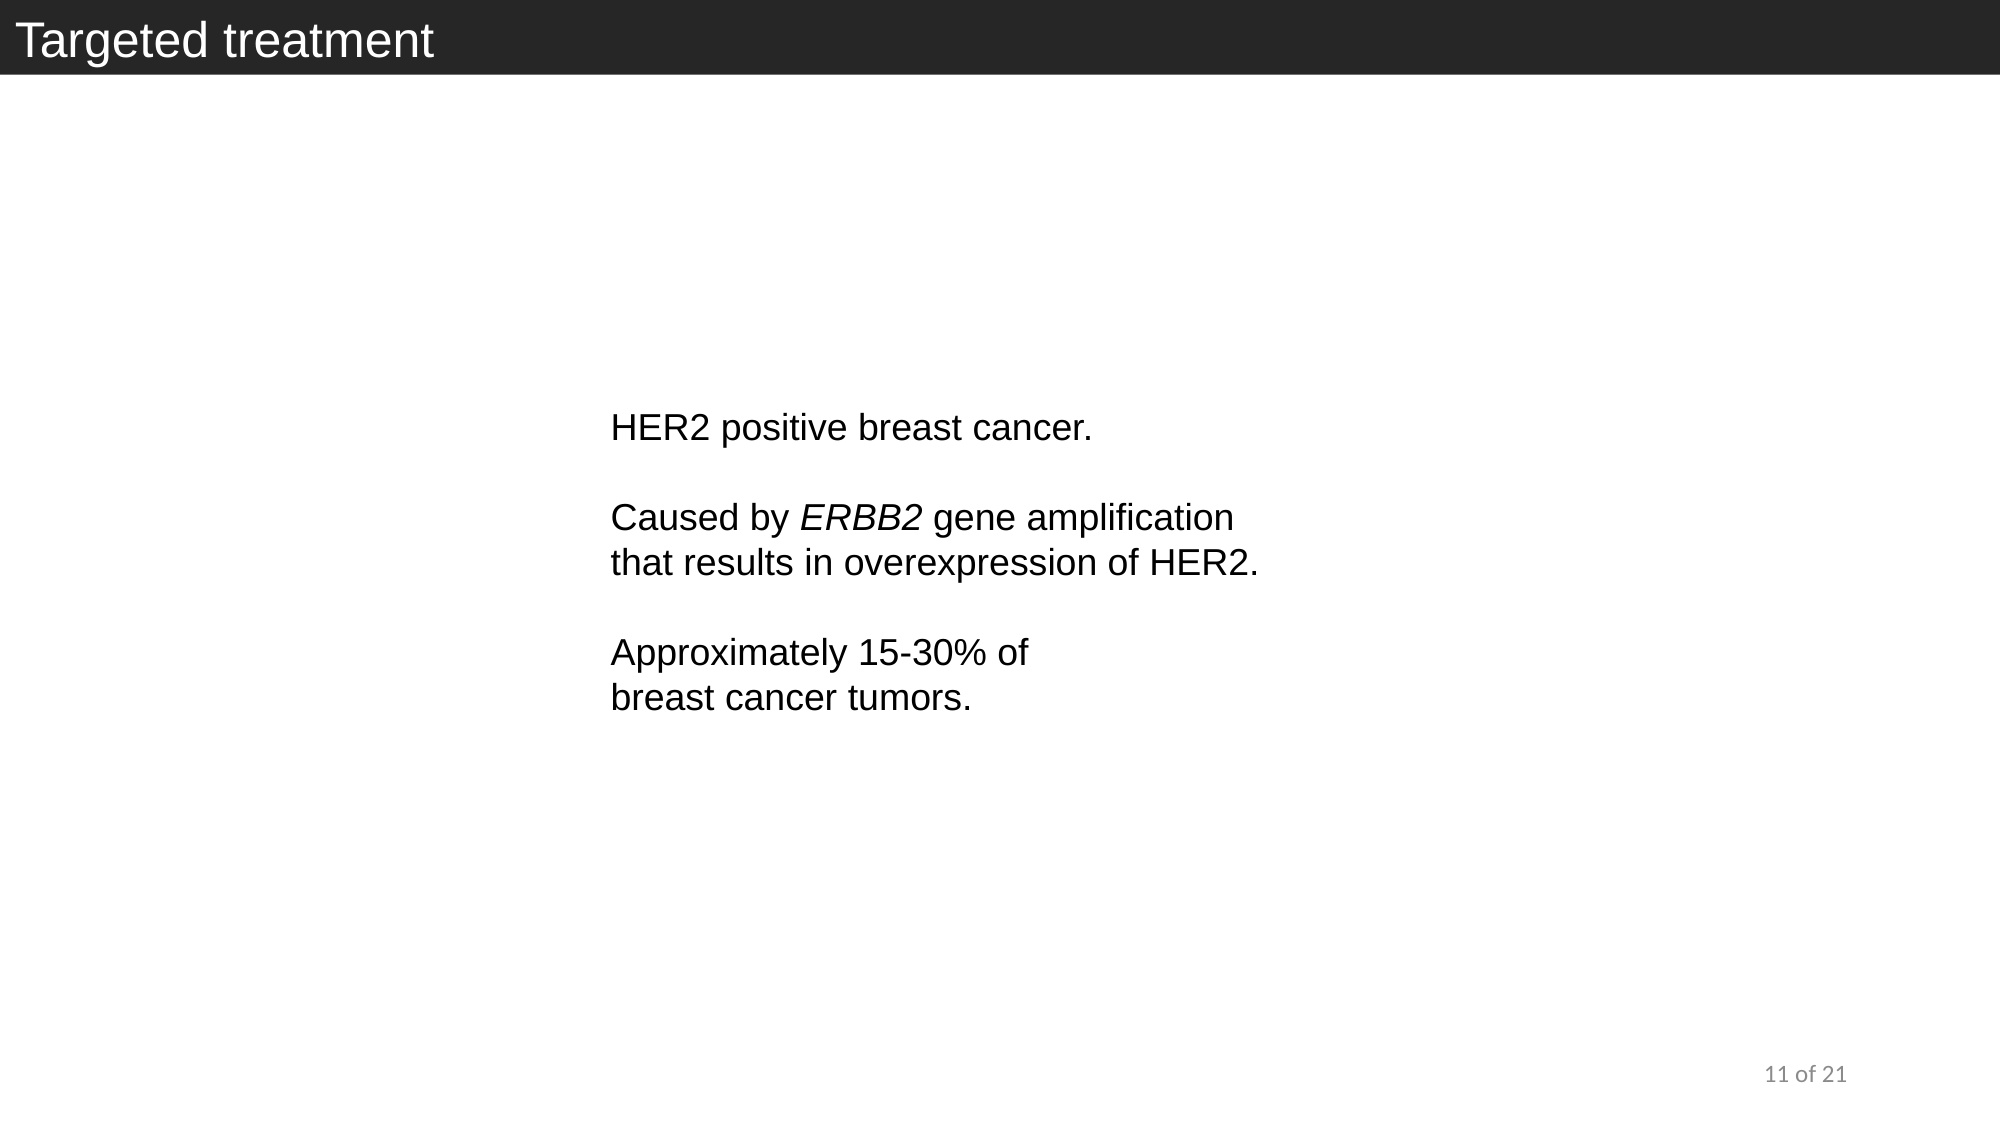

Targeted treatment
HER2 positive breast cancer.

Caused by ERBB2 gene amplification
that results in overexpression of HER2.

Approximately 15-30% of
breast cancer tumors.
11 of 21